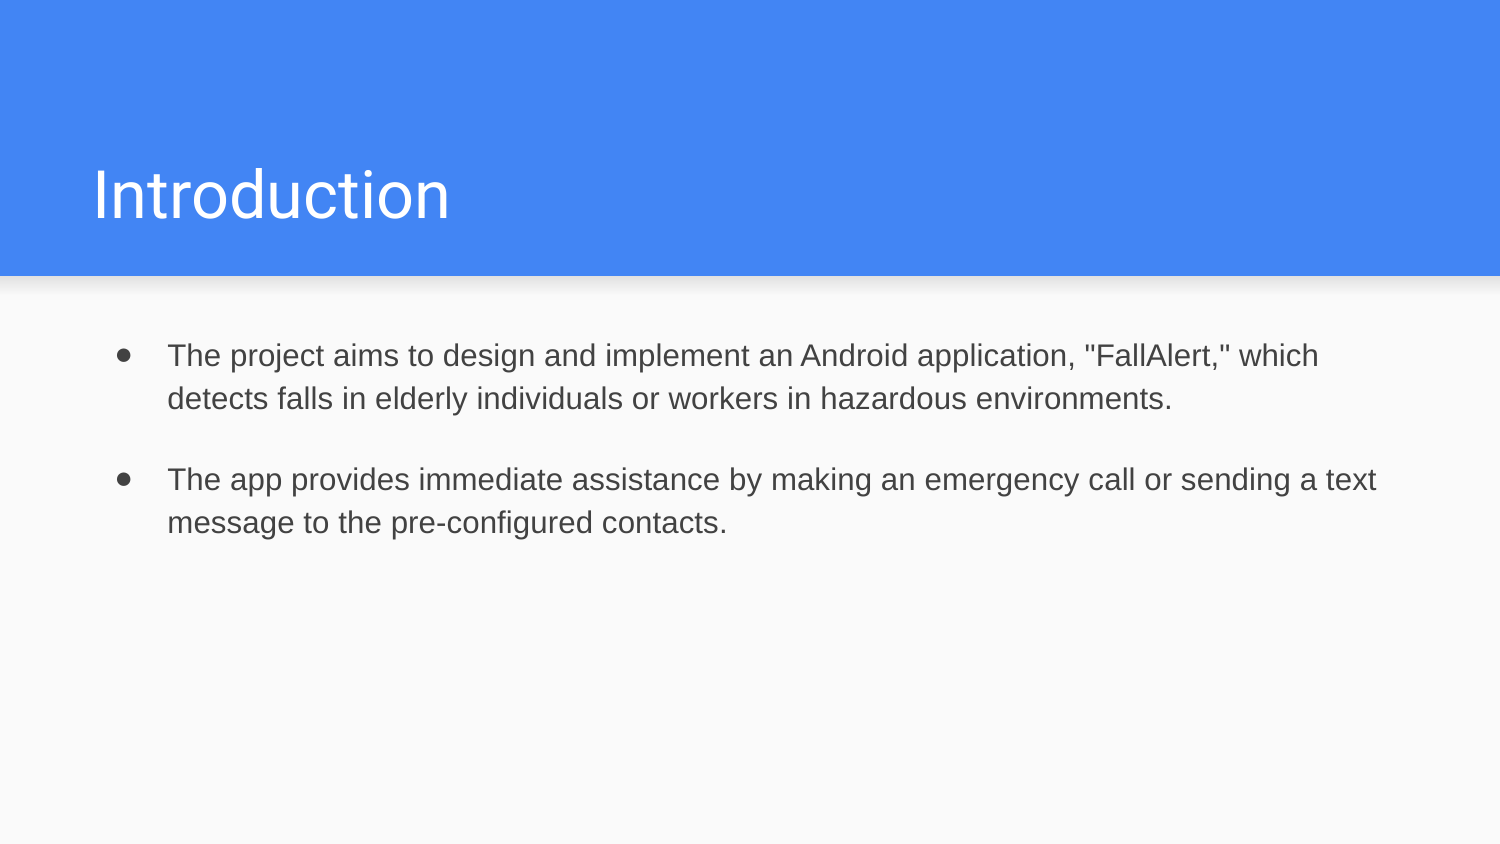

# Introduction
The project aims to design and implement an Android application, "FallAlert," which detects falls in elderly individuals or workers in hazardous environments.
The app provides immediate assistance by making an emergency call or sending a text message to the pre-configured contacts.